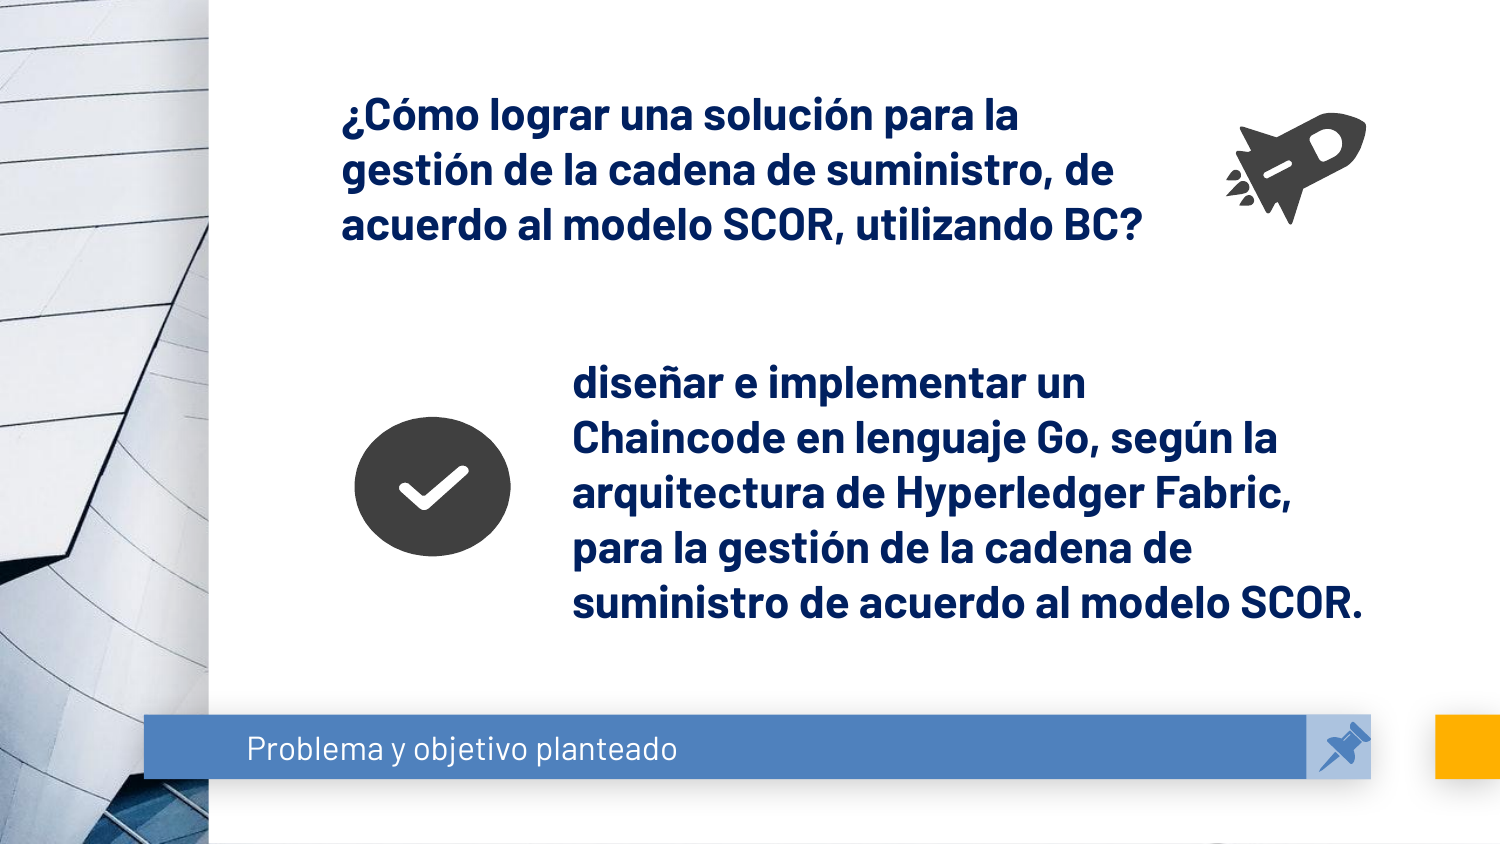

¿Cómo lograr una solución para la gestión de la cadena de suministro, de acuerdo al modelo SCOR, utilizando BC?

diseñar e implementar un
Chaincode en lenguaje Go, según la arquitectura de Hyperledger Fabric,
para la gestión de la cadena de suministro de acuerdo al modelo SCOR.

Problema y objetivo planteado